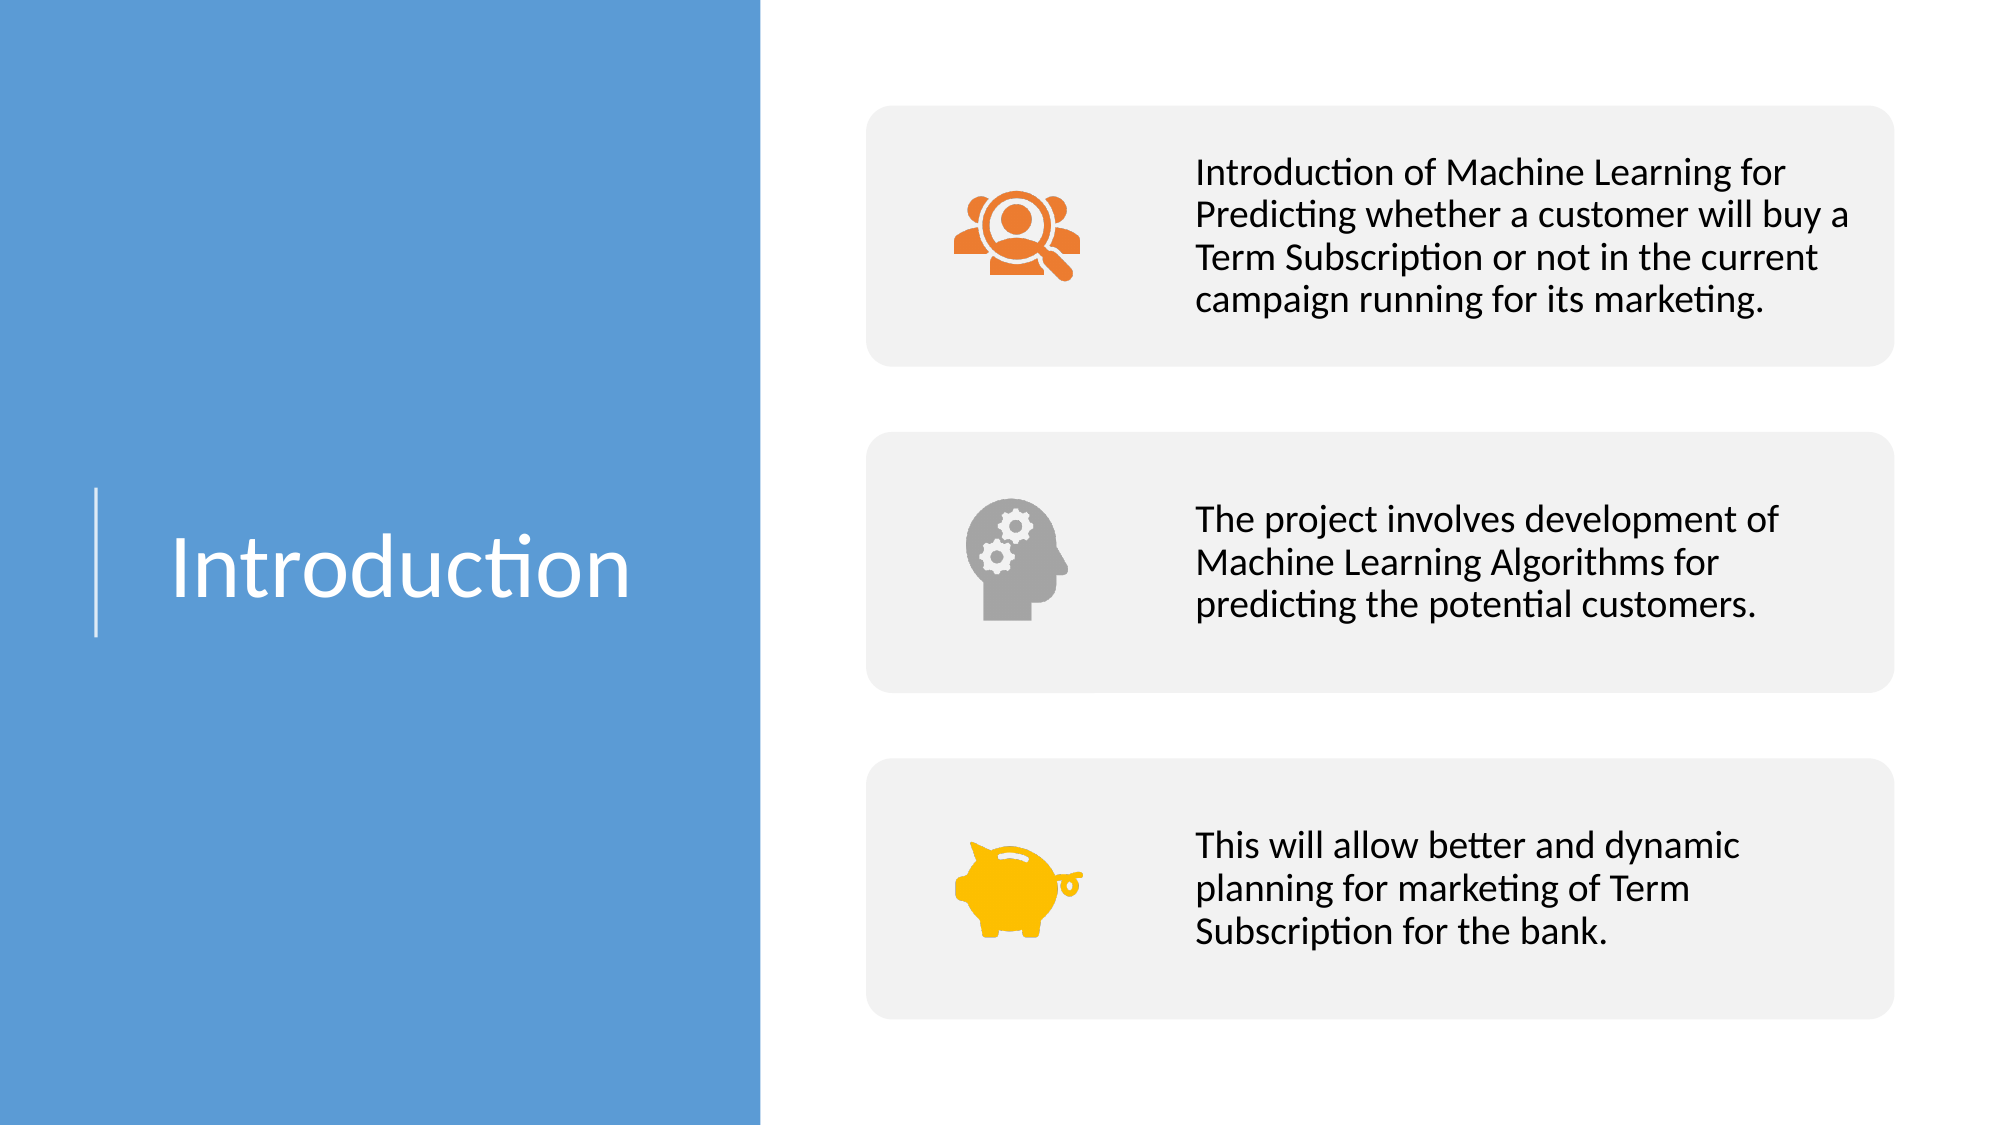

Introduction of Machine Learning for Predicting whether a customer will buy a Term Subscription or not in the current campaign running for its marketing.
The project involves development of Machine Learning Algorithms for predicting the potential customers.
This will allow better and dynamic planning for marketing of Term Subscription for the bank.
# Introduction